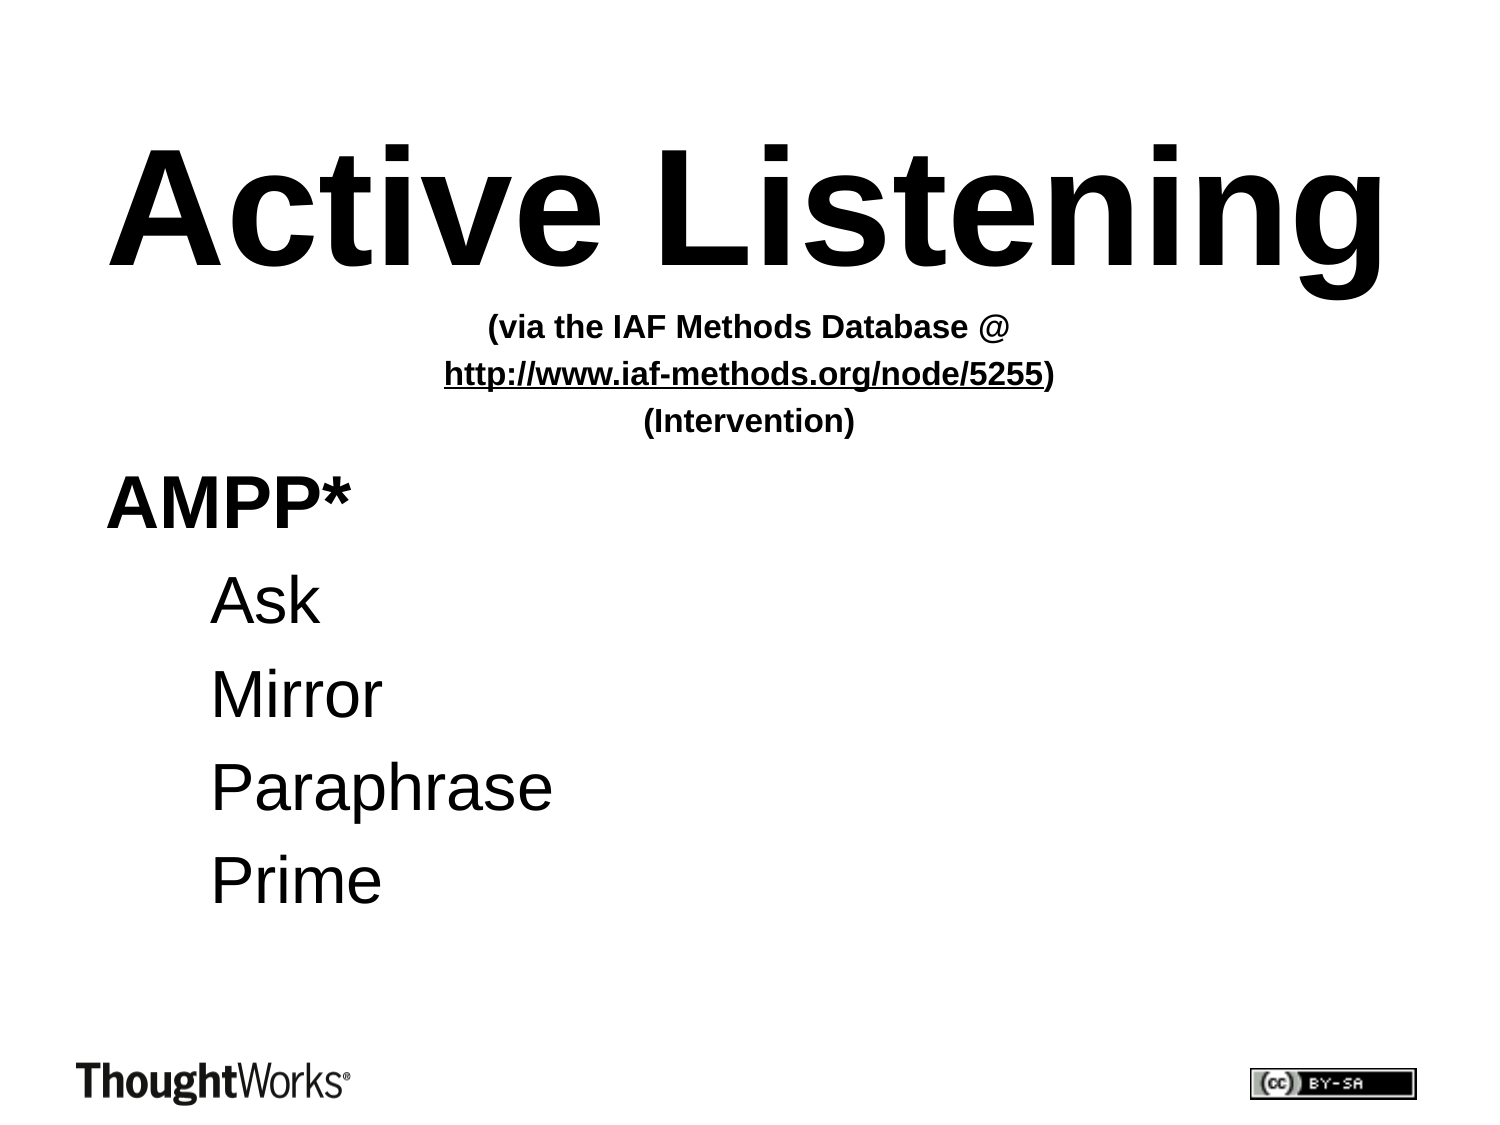

Active Listening
(via the IAF Methods Database @
http://www.iaf-methods.org/node/5255)
(Intervention)
AMPP*
Ask
Mirror
Paraphrase
Prime